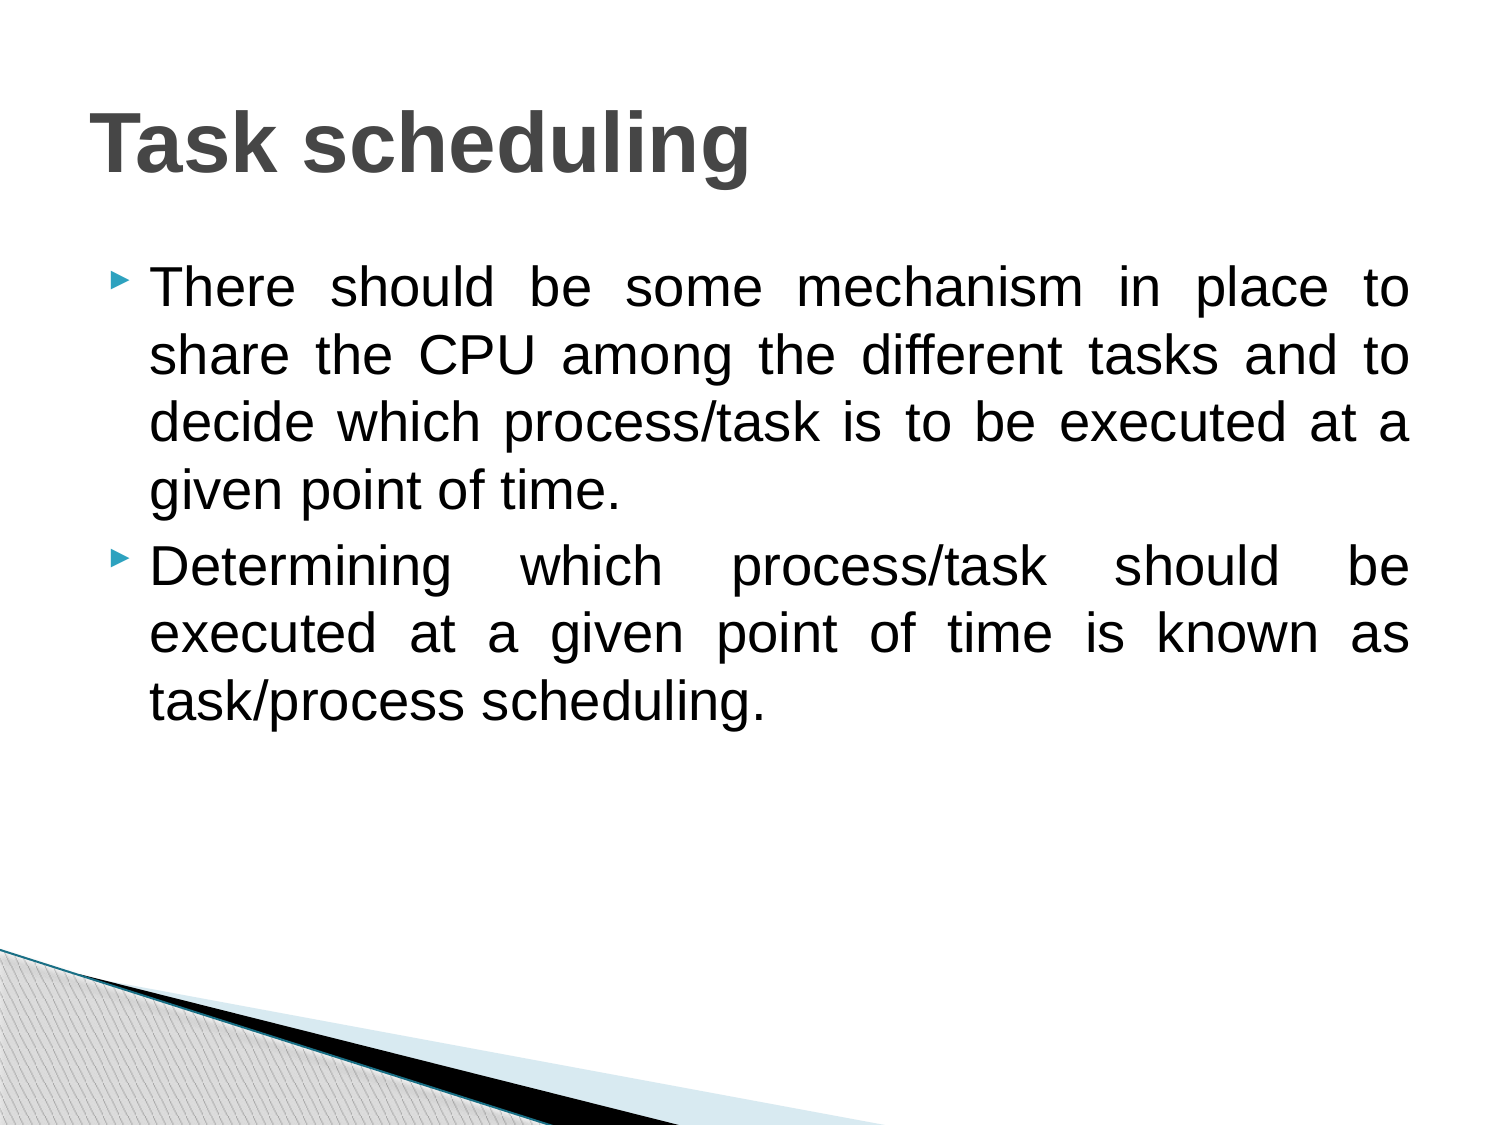

# Task scheduling
There should be some mechanism in place to share the CPU among the different tasks and to decide which process/task is to be executed at a given point of time.
Determining which process/task should be executed at a given point of time is known as task/process scheduling.